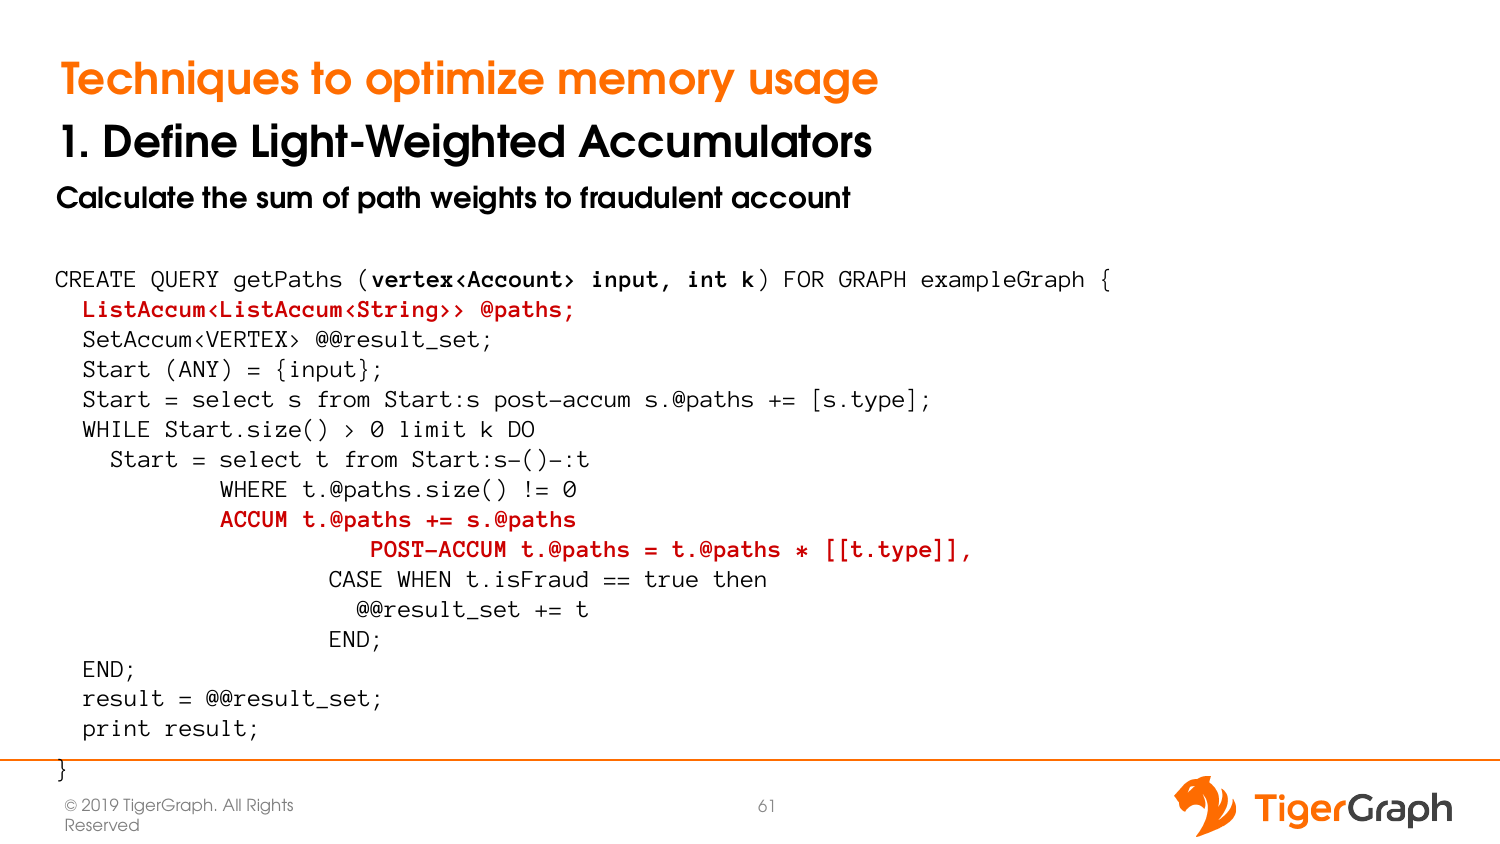

# Techniques to optimize memory usage
1. Define Light-Weighted Accumulators
Calculate the sum of path weights to fraudulent account

CREATE QUERY getPaths (vertex<Account> input, int k) FOR GRAPH exampleGraph {
  ListAccum<ListAccum<String>> @paths;
  SetAccum<VERTEX> @@result_set;
  Start (ANY) = {input};
  Start = select s from Start:s post-accum s.@paths += [s.type];
  WHILE Start.size() > 0 limit k DO
    Start = select t from Start:s-()-:t
            WHERE t.@paths.size() != 0
            ACCUM t.@paths += s.@paths
	            POST-ACCUM t.@paths = t.@paths * [[t.type]],
	         CASE WHEN t.isFraud == true then
	           @@result_set += t
	         END;
  END;
  result = @@result_set;
  print result;
}
61